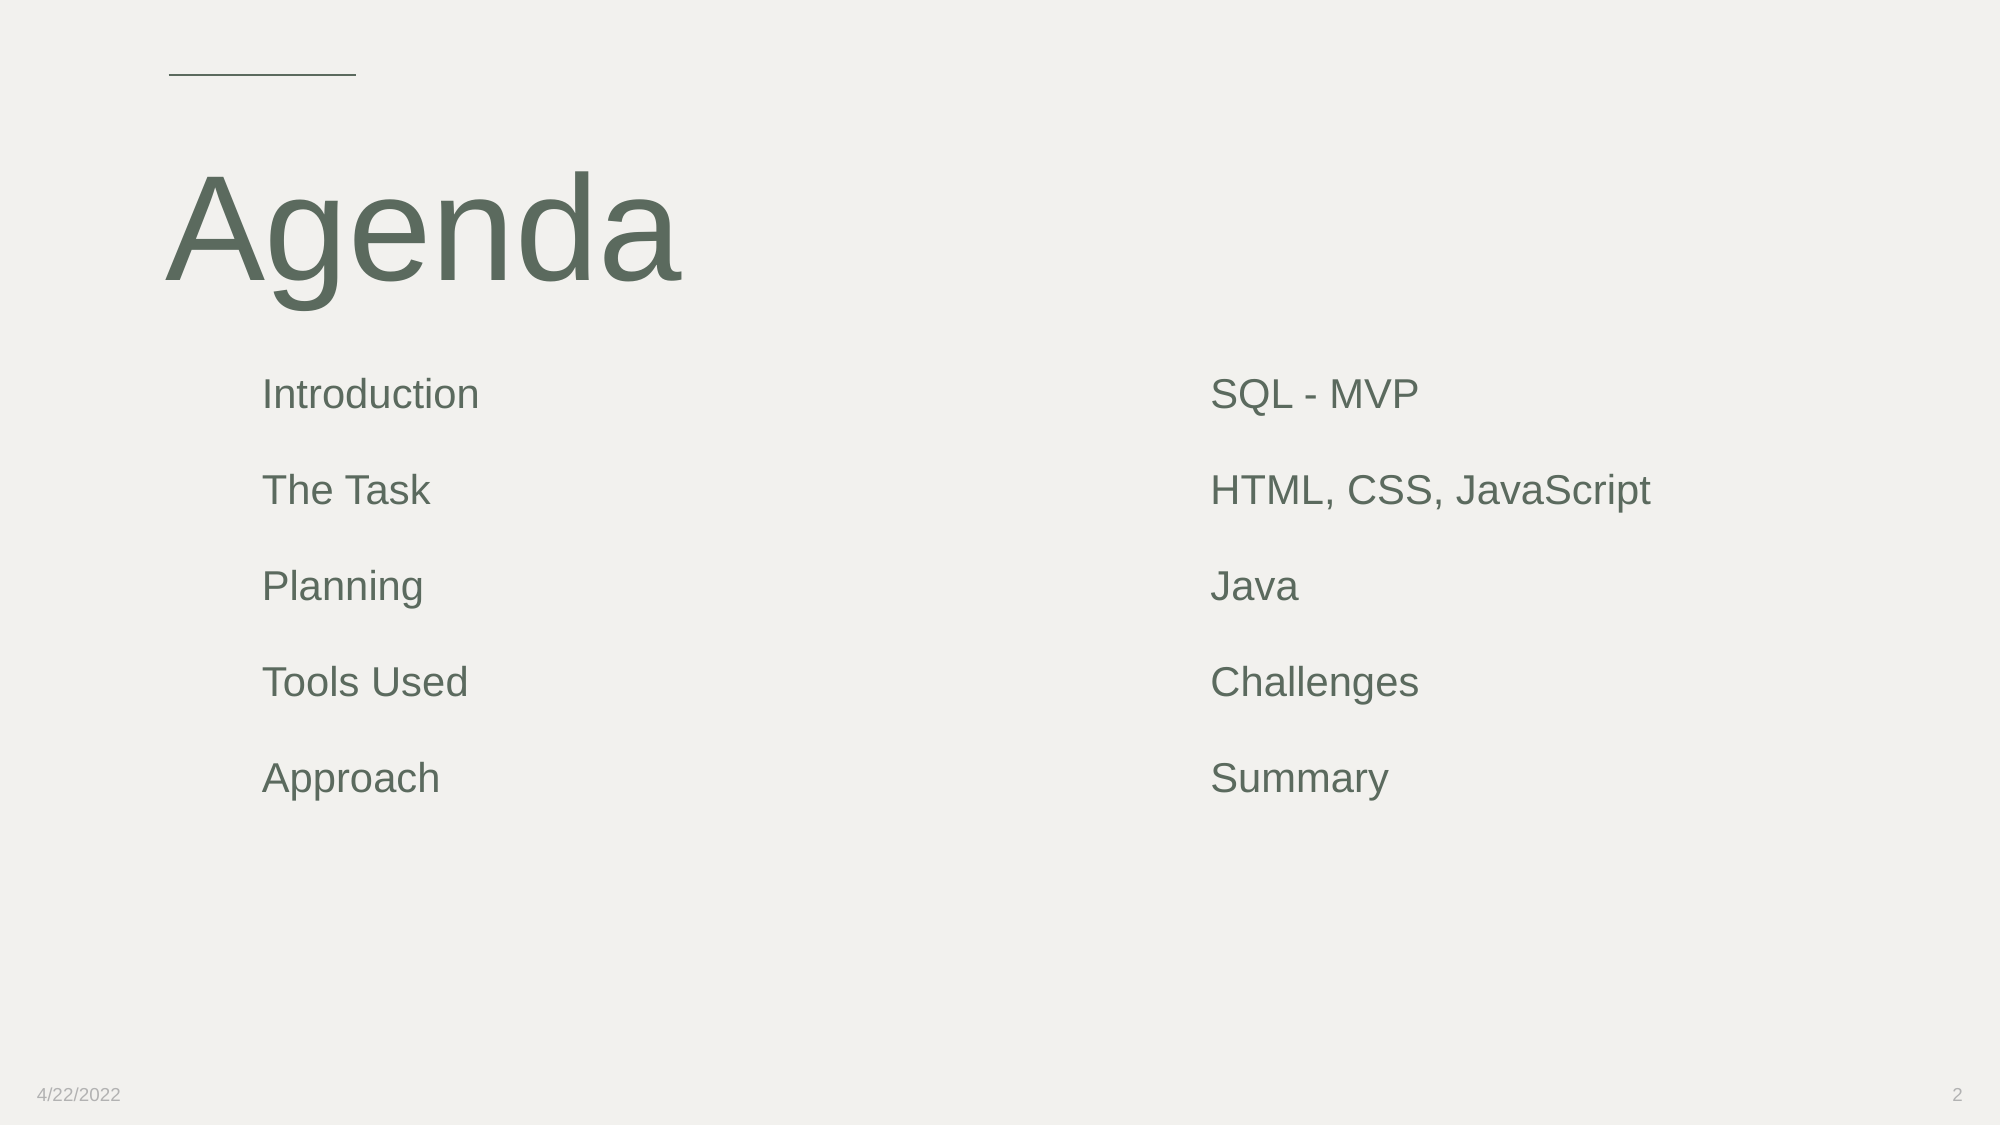

# Agenda
SQL - MVP
HTML, CSS, JavaScript
Java
Challenges
Summary

Introduction
The Task
Planning
Tools Used
Approach

4/22/2022
2